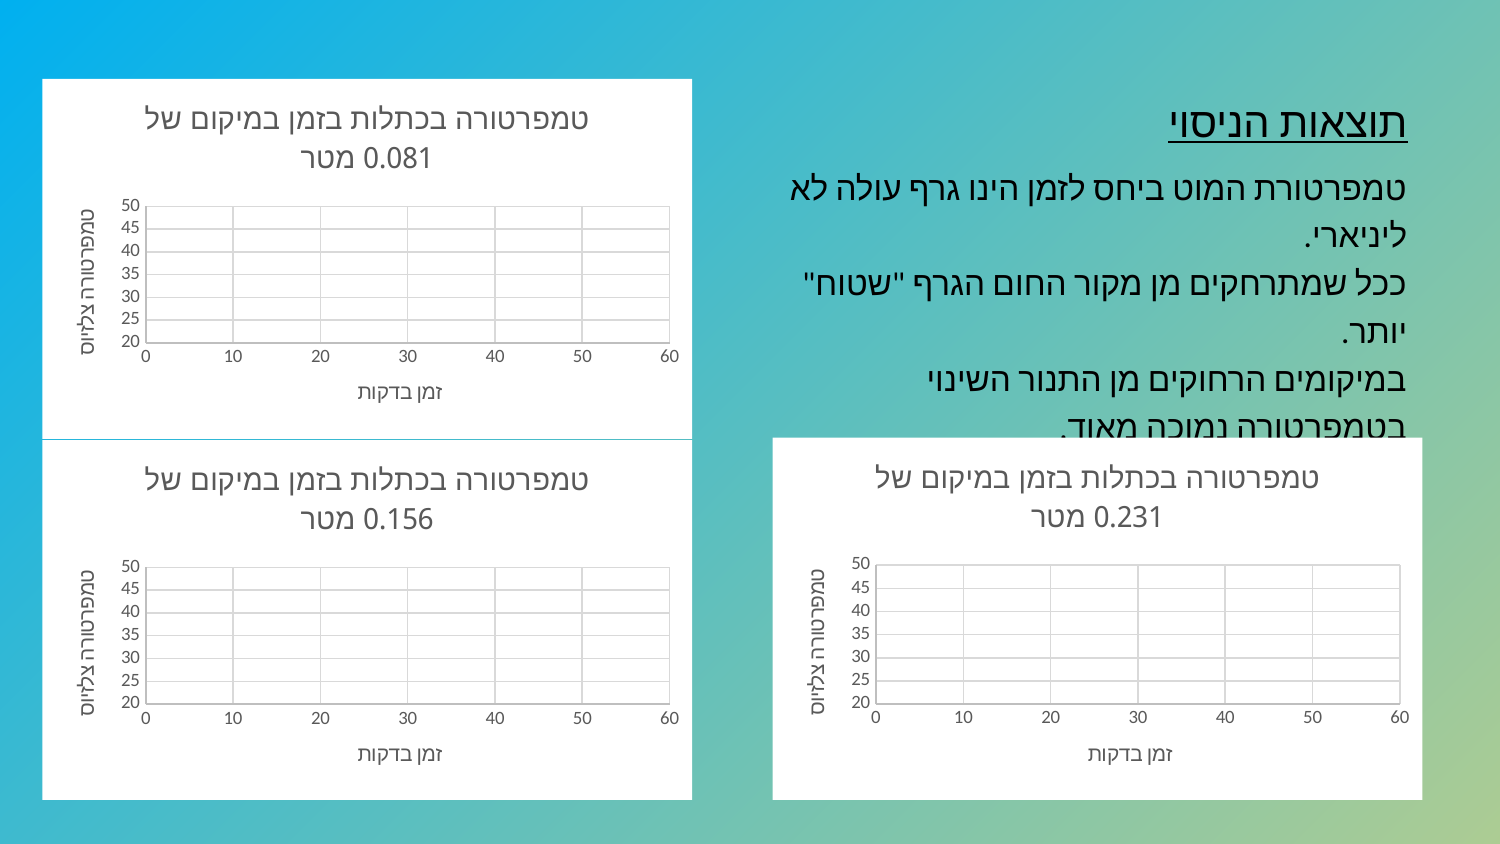

### Chart: טמפרטורה בכתלות בזמן במיקום של 0.081 מטר

| Category |  |
|---|---|
תוצאות הניסוי
טמפרטורת המוט ביחס לזמן הינו גרף עולה לא ליניארי.
ככל שמתרחקים מן מקור החום הגרף "שטוח" יותר.
במיקומים הרחוקים מן התנור השינוי בטמפרטורה נמוכה מאוד.
לאחר זמן מסוים המוט לא מתחמם עוד וגרף נהיה ישר.

### Chart: טמפרטורה בכתלות בזמן במיקום של 0.231 מטר

| Category |  |
|---|---|

### Chart: טמפרטורה בכתלות בזמן במיקום של 0.156 מטר

| Category |  |
|---|---|